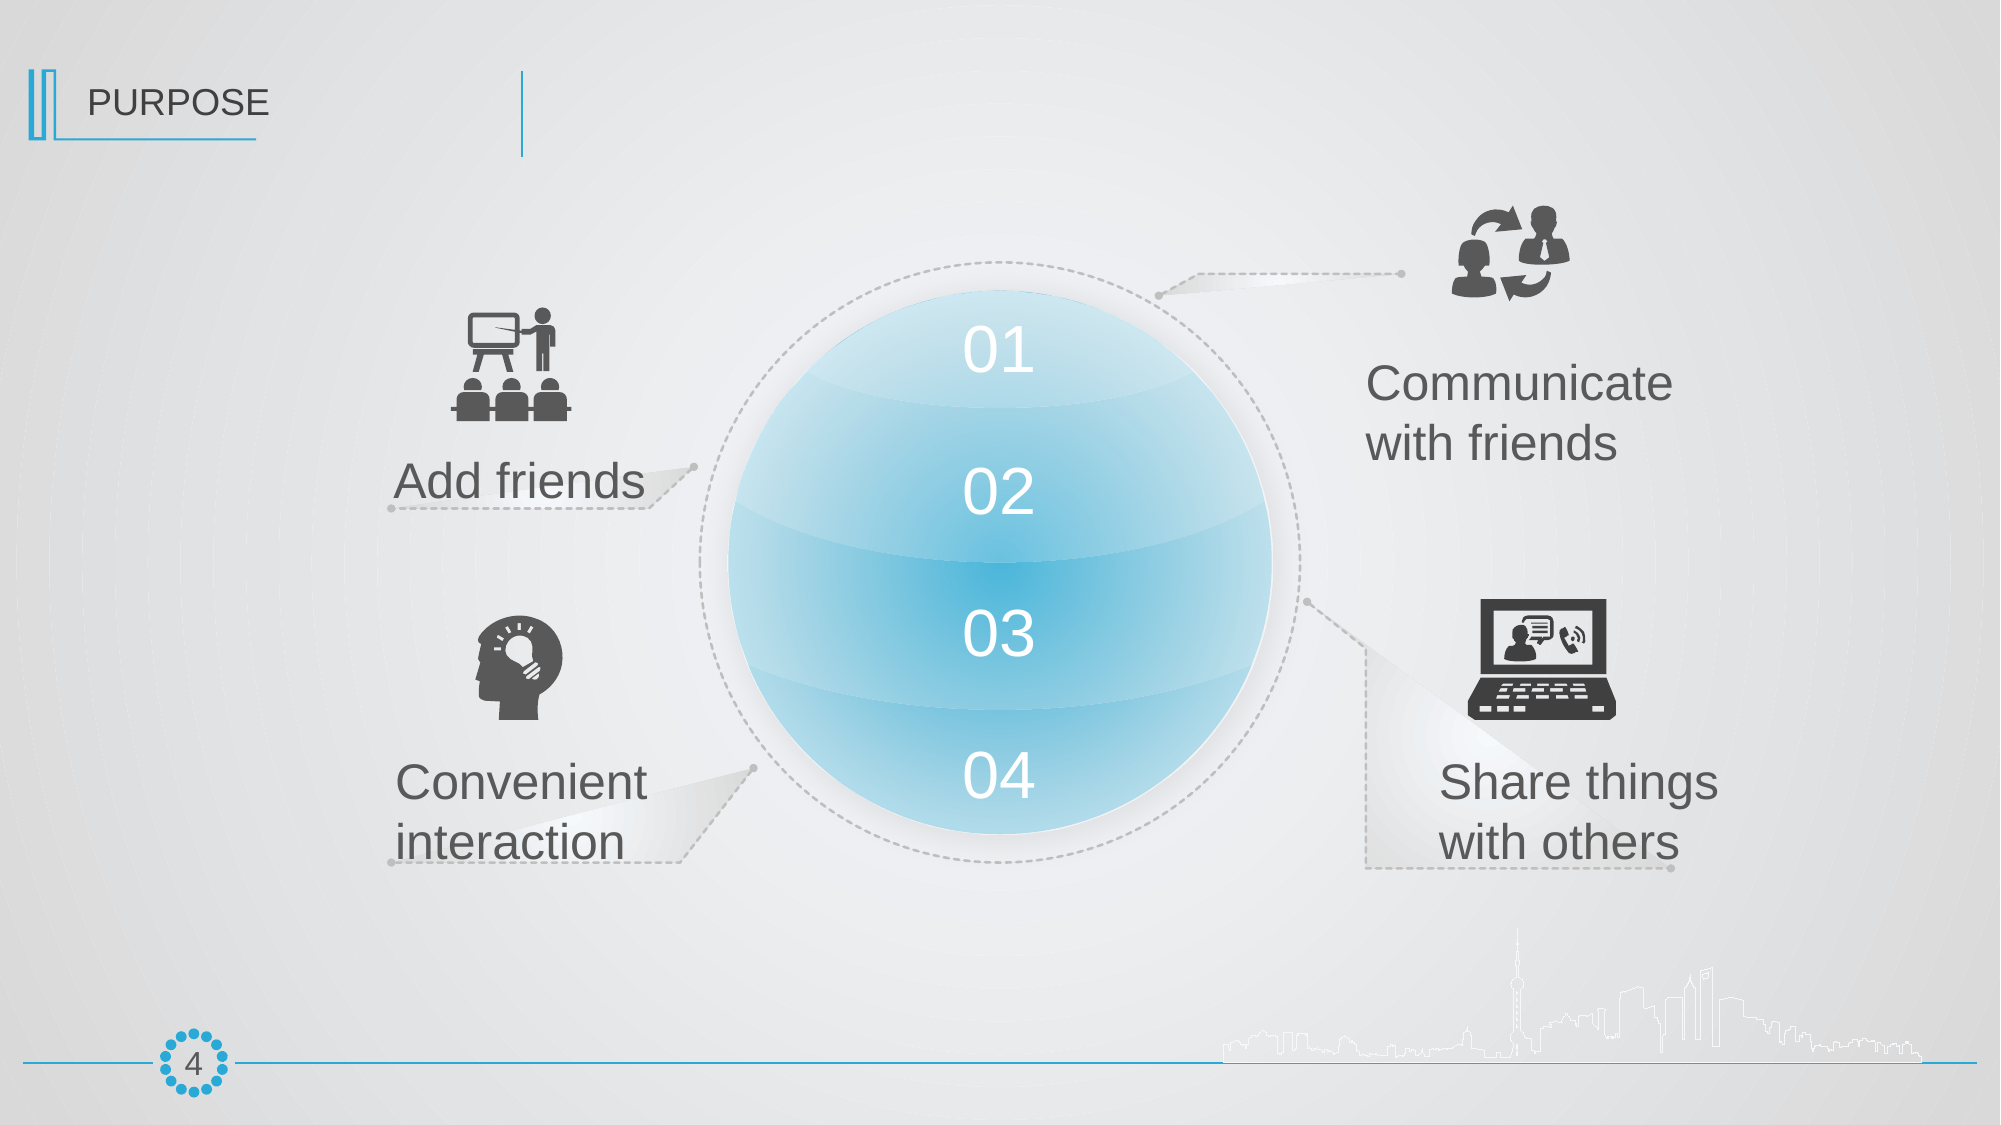

01

Communicate with friends

02
Add friends

03

04
Convenient interaction
Share things with others

4